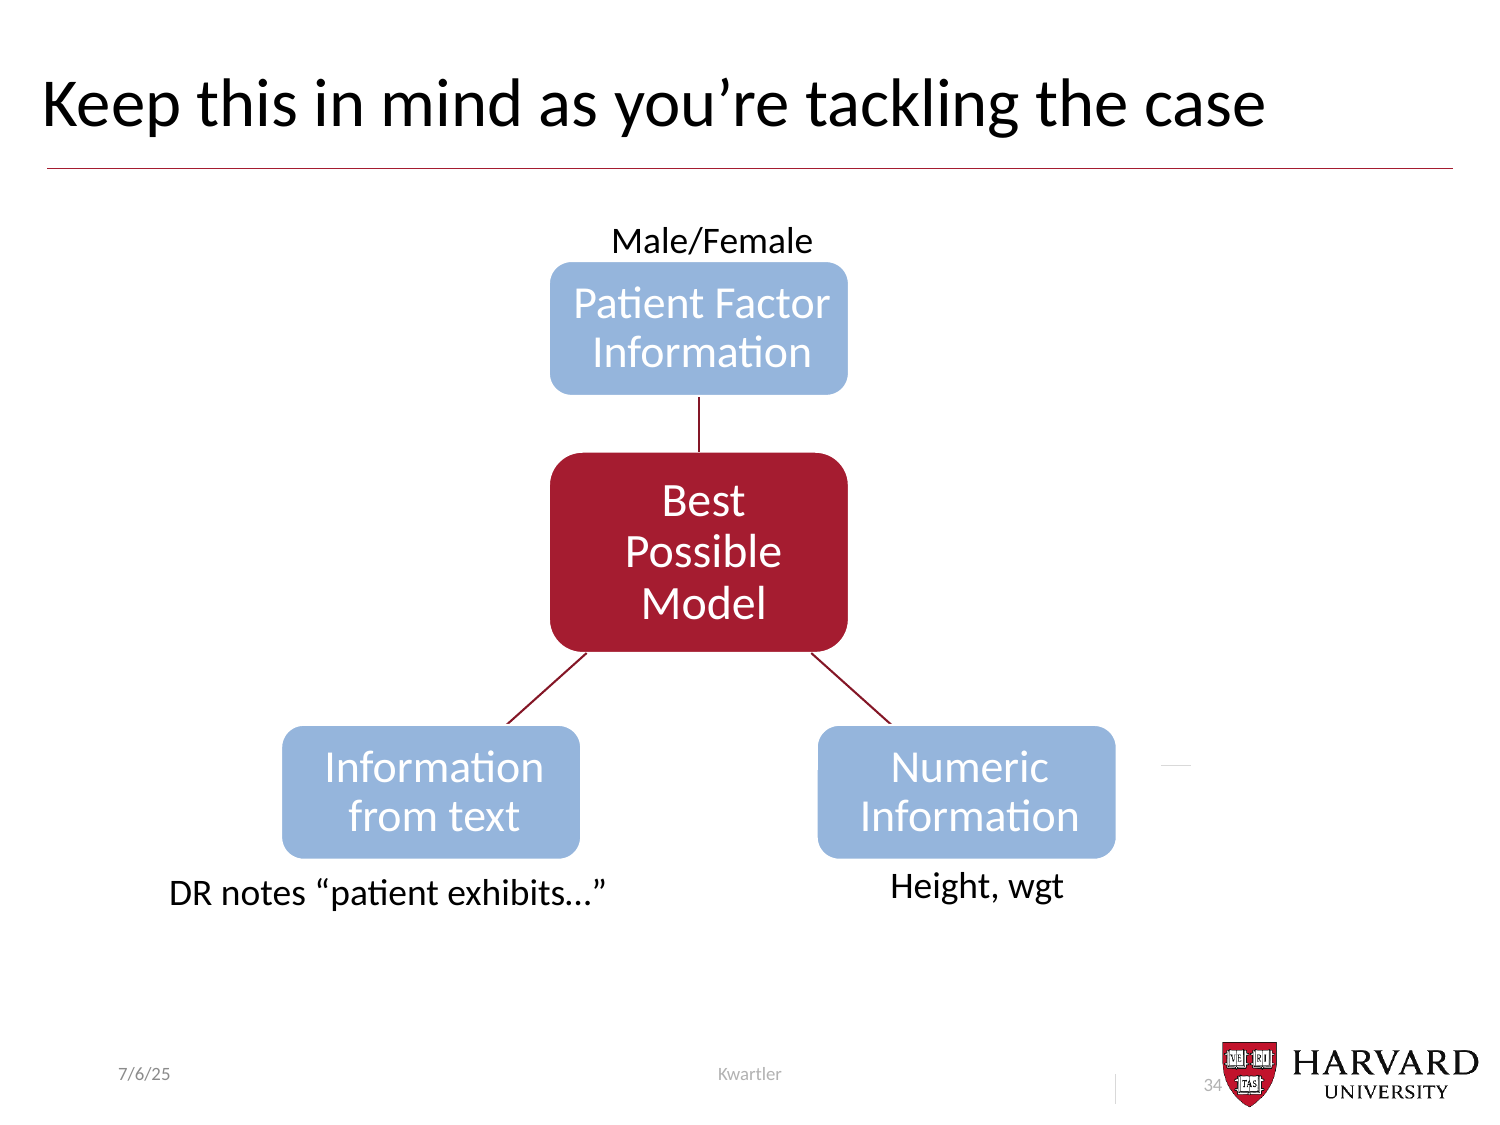

# Keep this in mind as you’re tackling the case
Male/Female
Best Possible Model
Patient Factor Information
Numeric Information
Information from text
Height, wgt
DR notes “patient exhibits…”
7/6/25
Kwartler
34